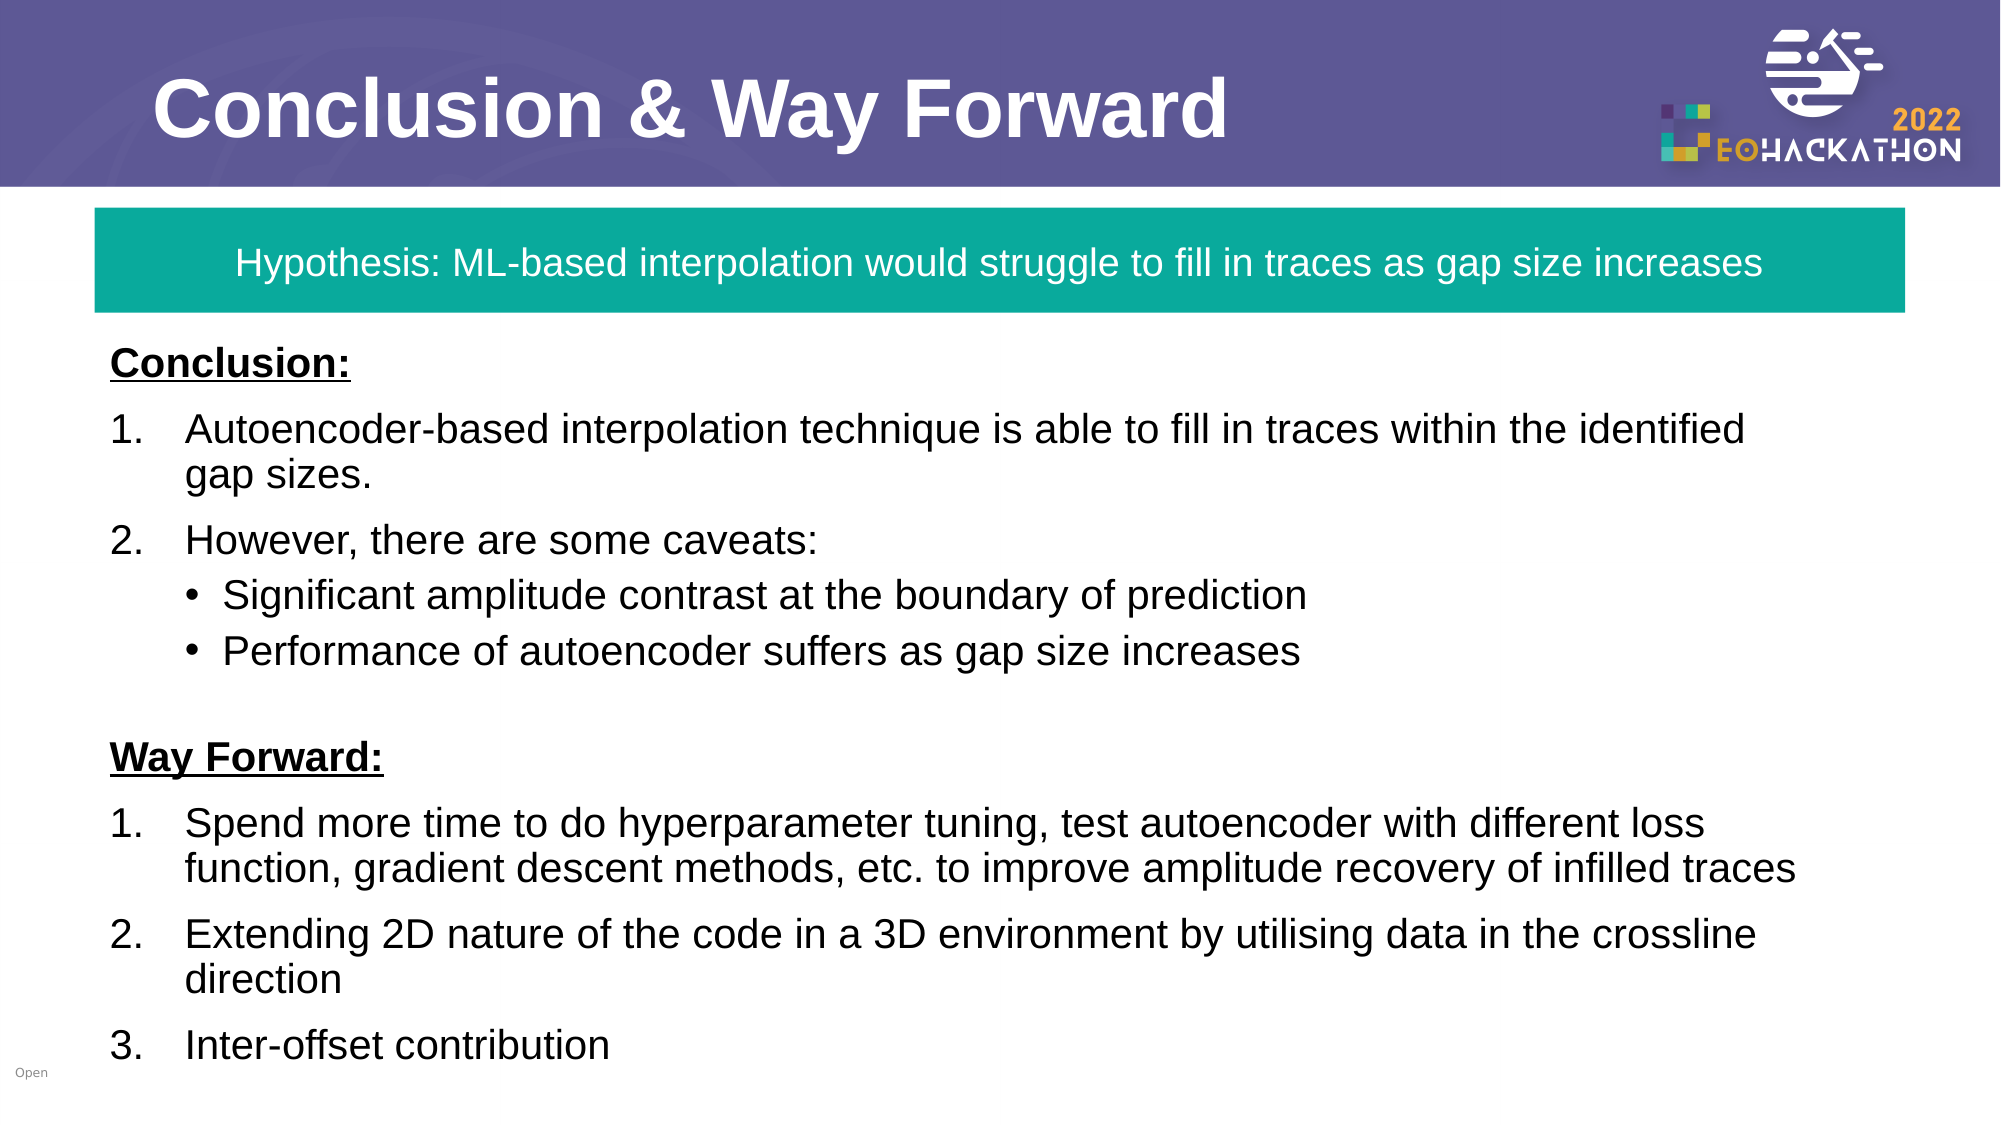

# Conclusion & Way Forward
Hypothesis: ML-based interpolation would struggle to fill in traces as gap size increases
Conclusion:
Autoencoder-based interpolation technique is able to fill in traces within the identified gap sizes.
However, there are some caveats:
Significant amplitude contrast at the boundary of prediction
Performance of autoencoder suffers as gap size increases

Way Forward:
Spend more time to do hyperparameter tuning, test autoencoder with different loss function, gradient descent methods, etc. to improve amplitude recovery of infilled traces
Extending 2D nature of the code in a 3D environment by utilising data in the crossline direction
Inter-offset contribution

Open